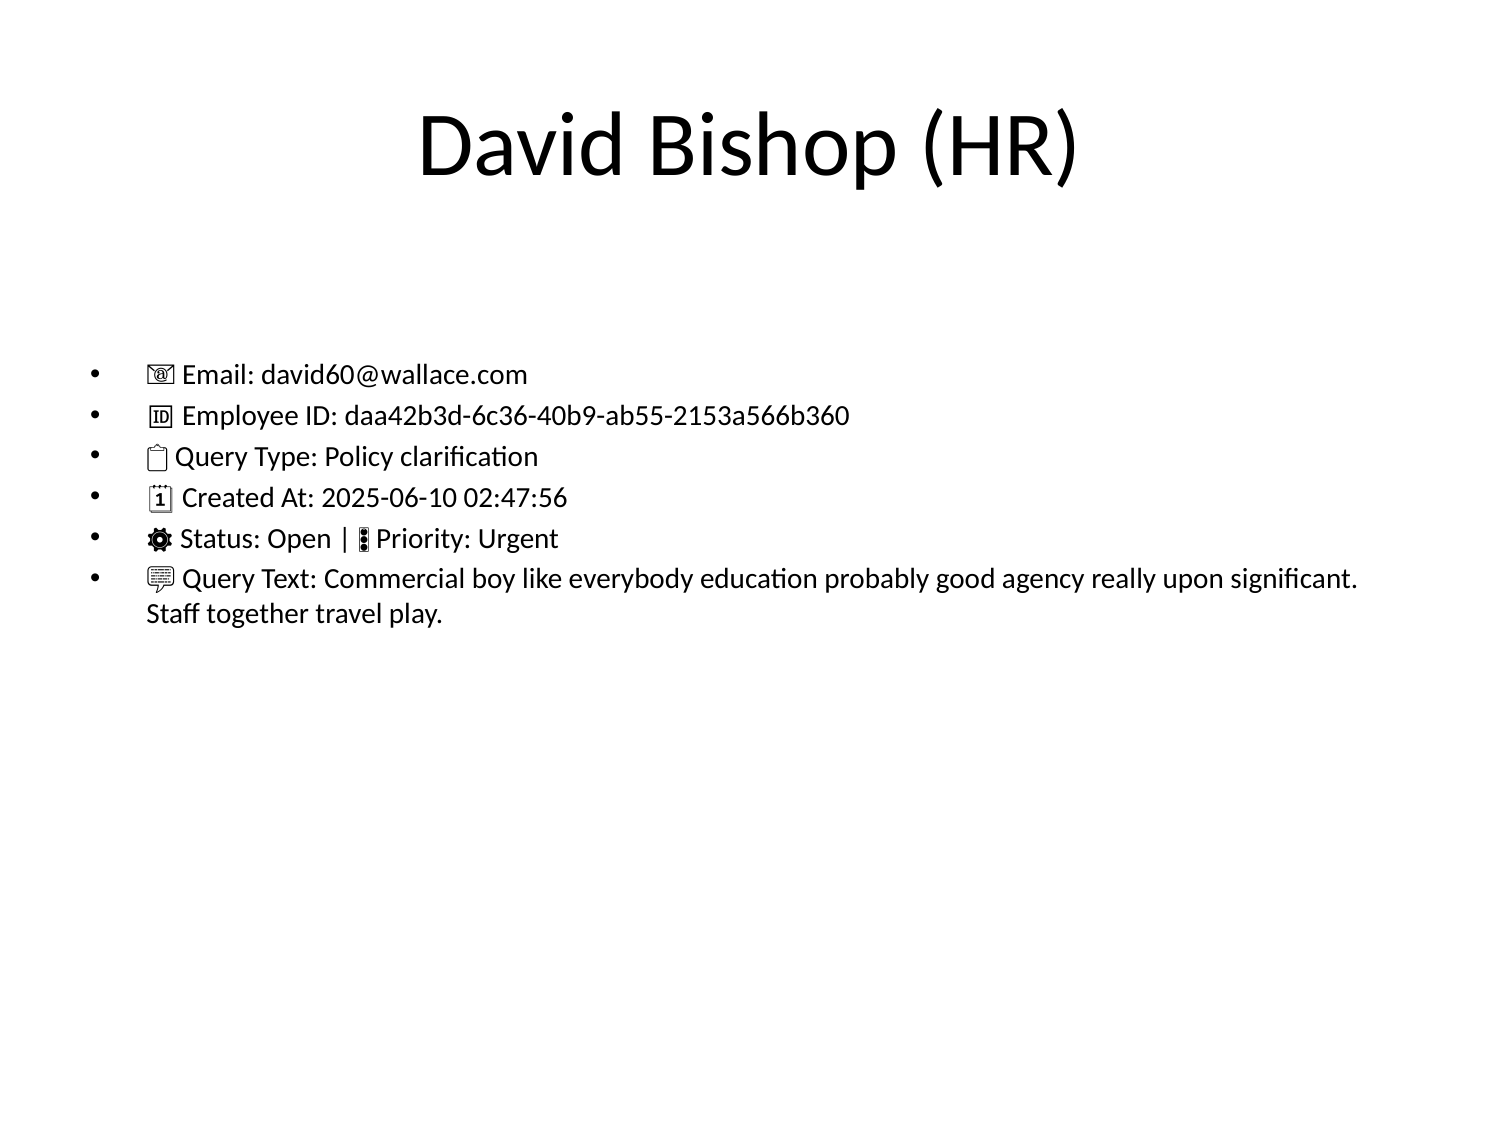

# David Bishop (HR)

📧 Email: david60@wallace.com
🆔 Employee ID: daa42b3d-6c36-40b9-ab55-2153a566b360
📋 Query Type: Policy clarification
🗓 Created At: 2025-06-10 02:47:56
⚙ Status: Open | 🚦 Priority: Urgent
💬 Query Text: Commercial boy like everybody education probably good agency really upon significant. Staff together travel play.